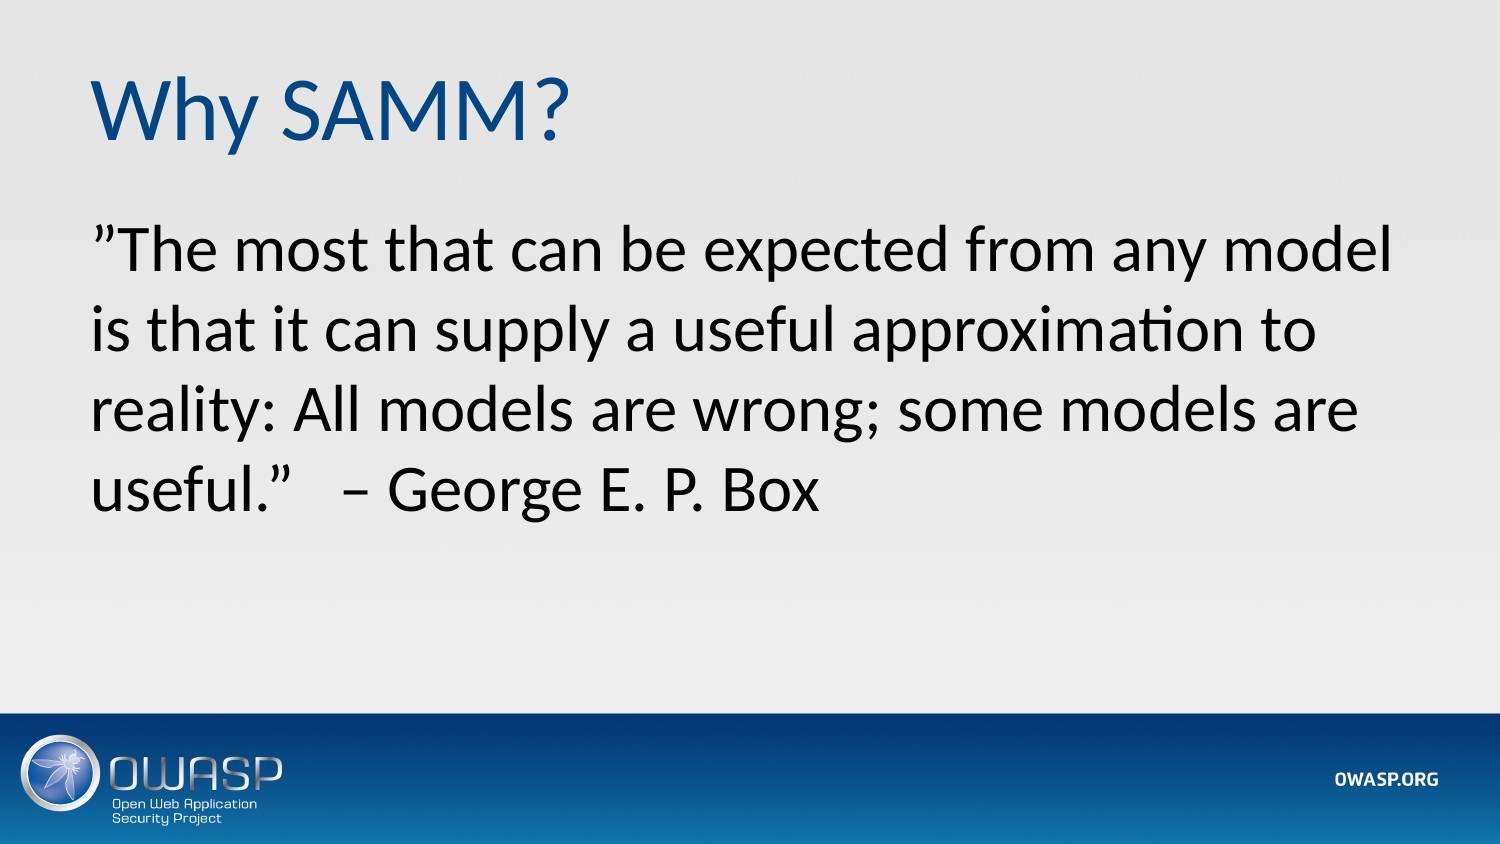

# Why SAMM?
”The most that can be expected from any model is that it can supply a useful approximation to reality: All models are wrong; some models are useful.”   – George E. P. Box